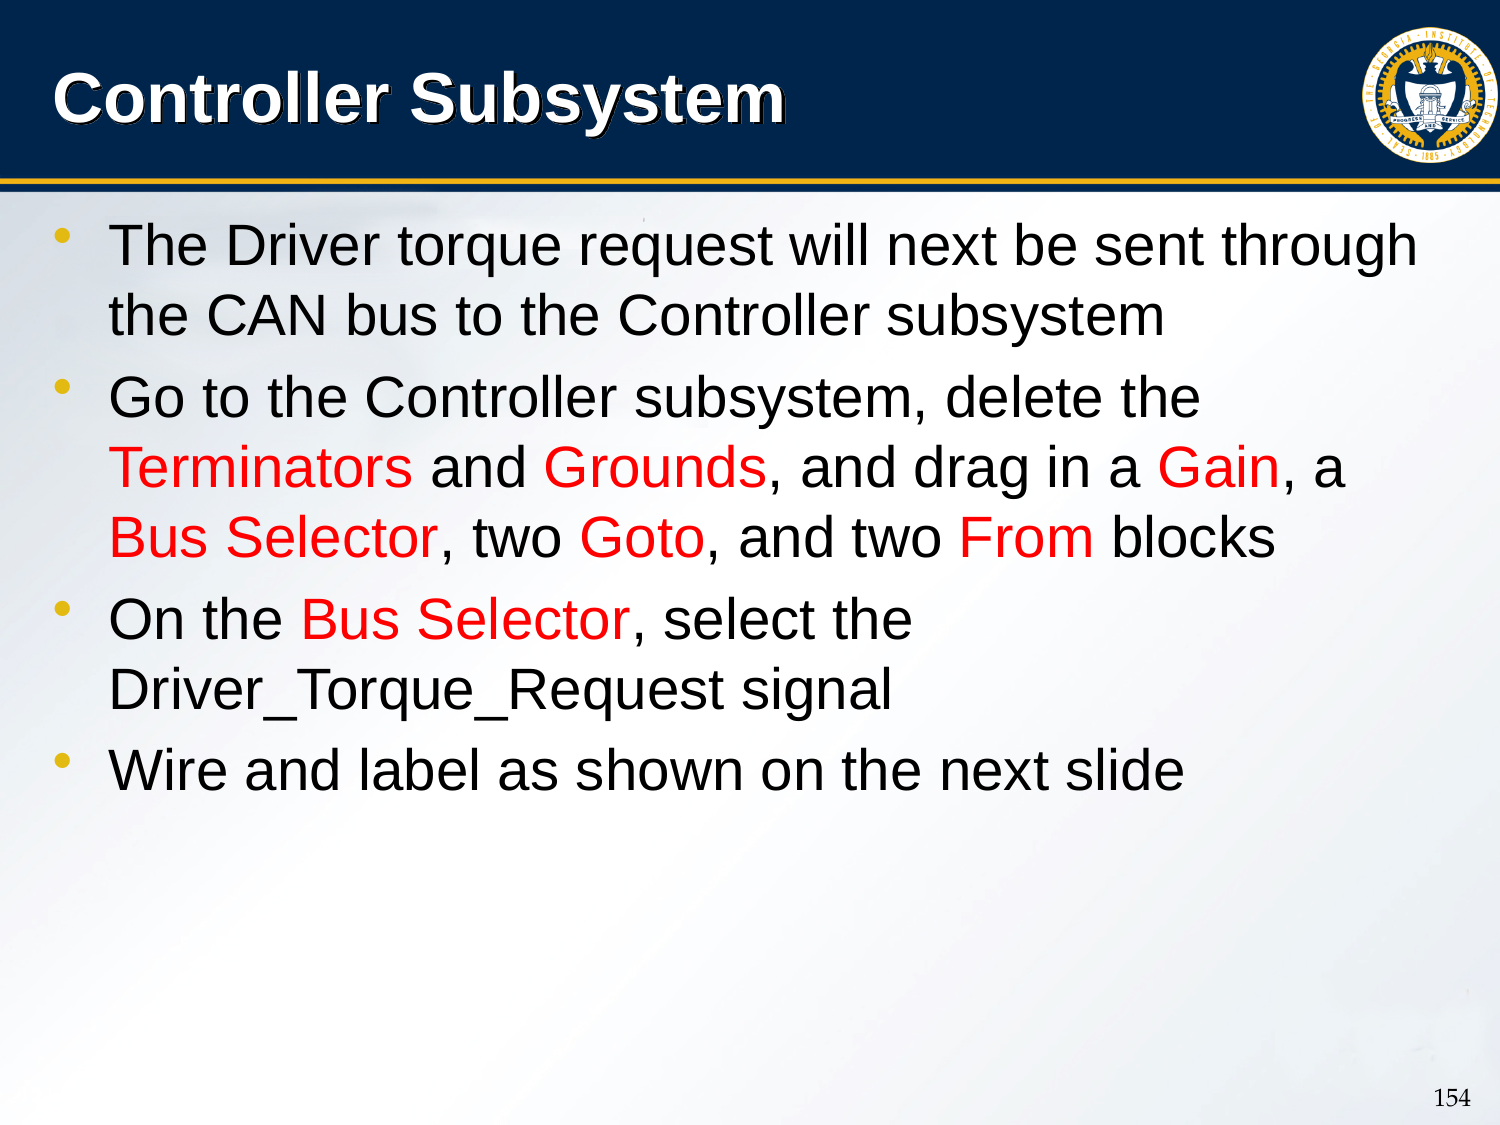

# Controller Subsystem

The Driver torque request will next be sent through the CAN bus to the Controller subsystem
Go to the Controller subsystem, delete the Terminators and Grounds, and drag in a Gain, a Bus Selector, two Goto, and two From blocks
On the Bus Selector, select the Driver_Torque_Request signal
Wire and label as shown on the next slide